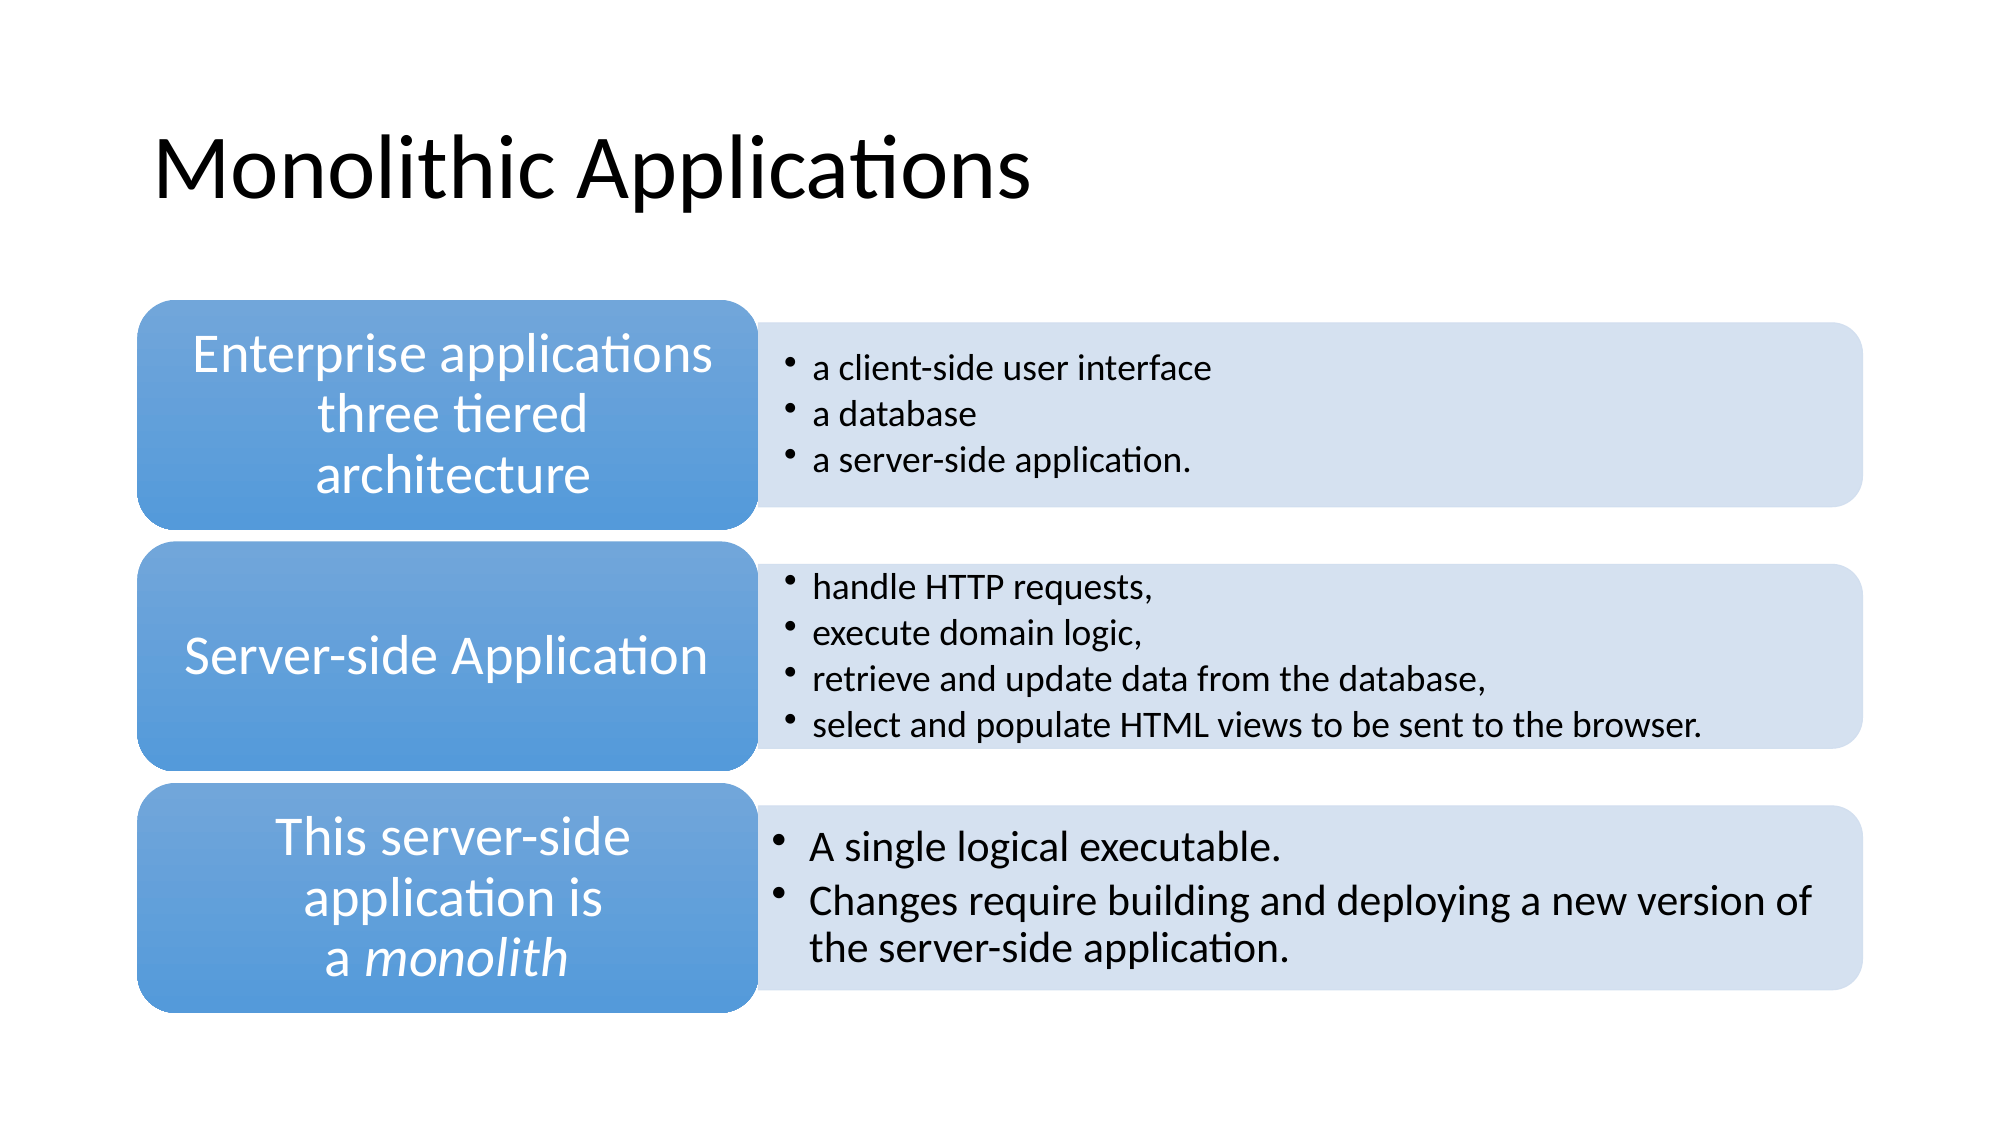

# Monolithic Applications
a client-side user interface
a database
a server-side application.
Enterprise applications three tiered architecture
handle HTTP requests,
execute domain logic,
retrieve and update data from the database,
select and populate HTML views to be sent to the browser.
Server-side Application
A single logical executable.
Changes require building and deploying a new version of the server-side application.
This server-side application is a monolith